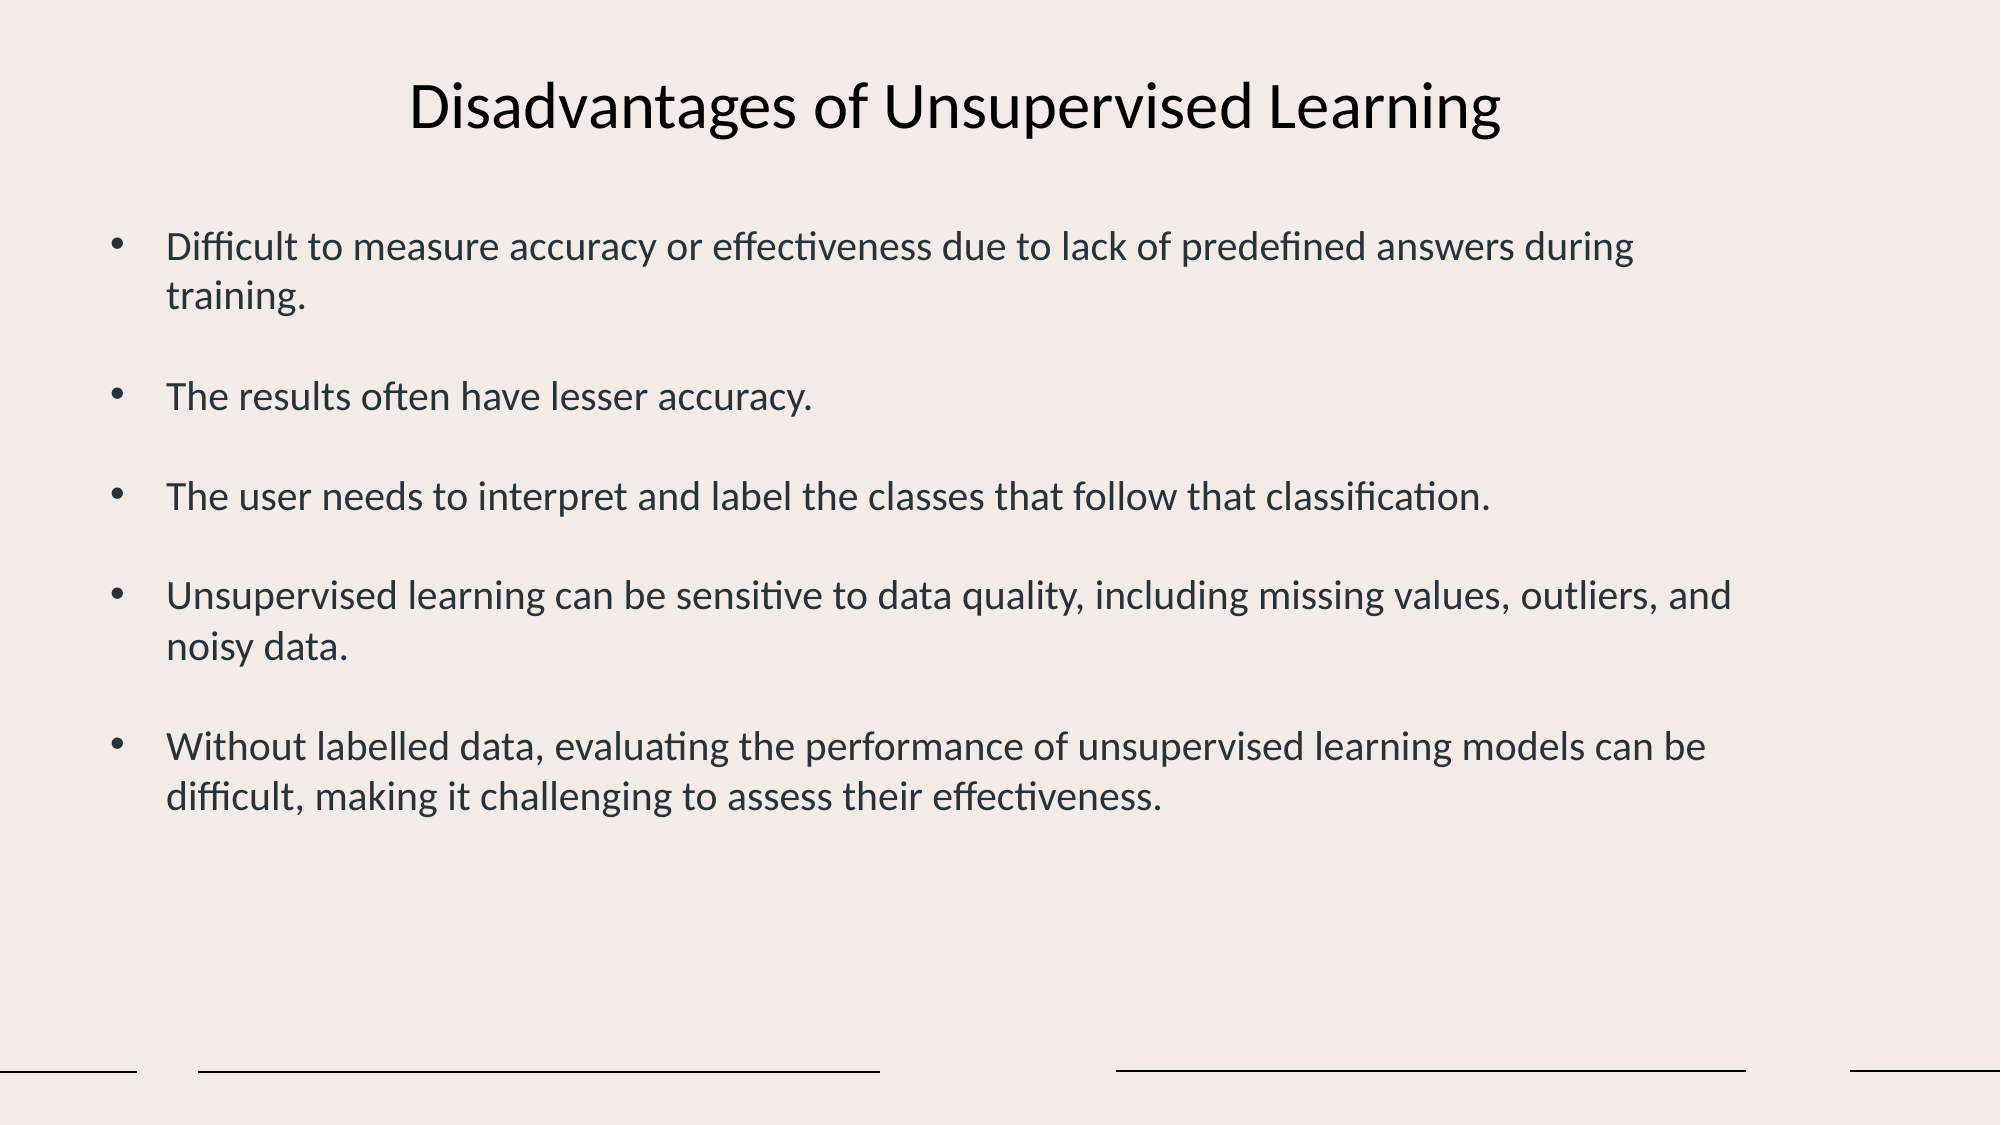

Disadvantages of Unsupervised Learning
Difficult to measure accuracy or effectiveness due to lack of predefined answers during training.

The results often have lesser accuracy.

The user needs to interpret and label the classes that follow that classification.

Unsupervised learning can be sensitive to data quality, including missing values, outliers, and noisy data.

Without labelled data, evaluating the performance of unsupervised learning models can be difficult, making it challenging to assess their effectiveness.